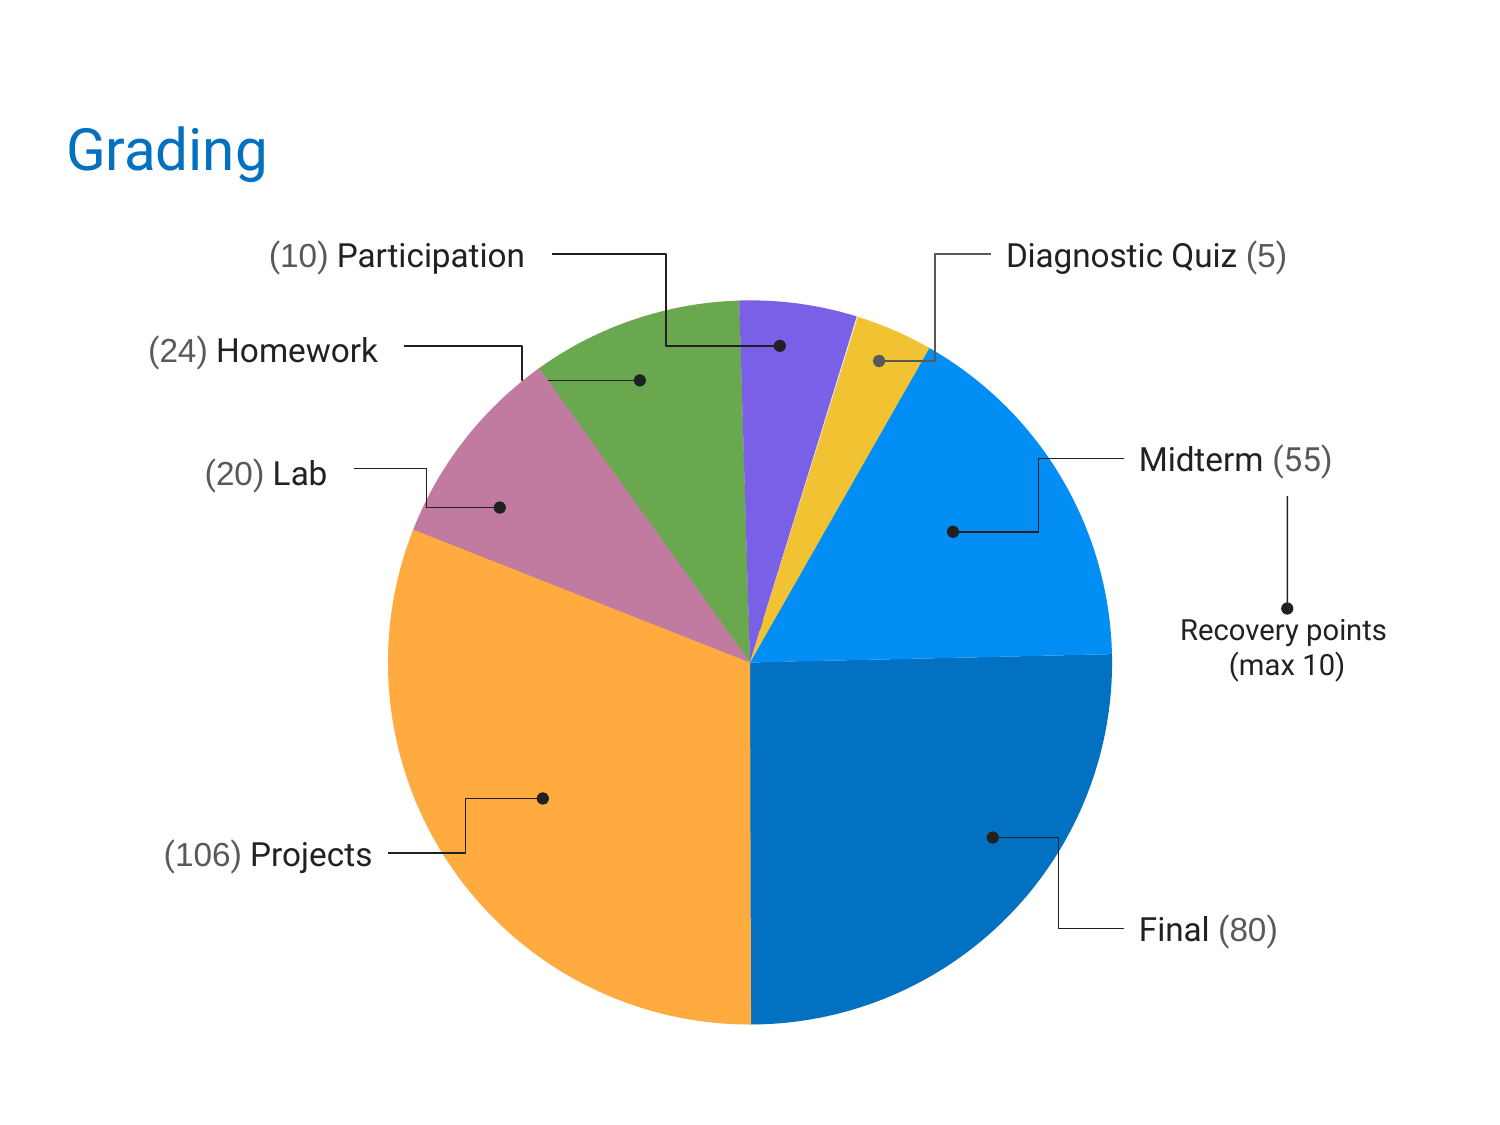

# Grading
(10) Participation
Diagnostic Quiz (5)
300

(24) Homework
Midterm (55)
(20) Lab
Recovery points
(max 10)
(106) Projects
Final (80)